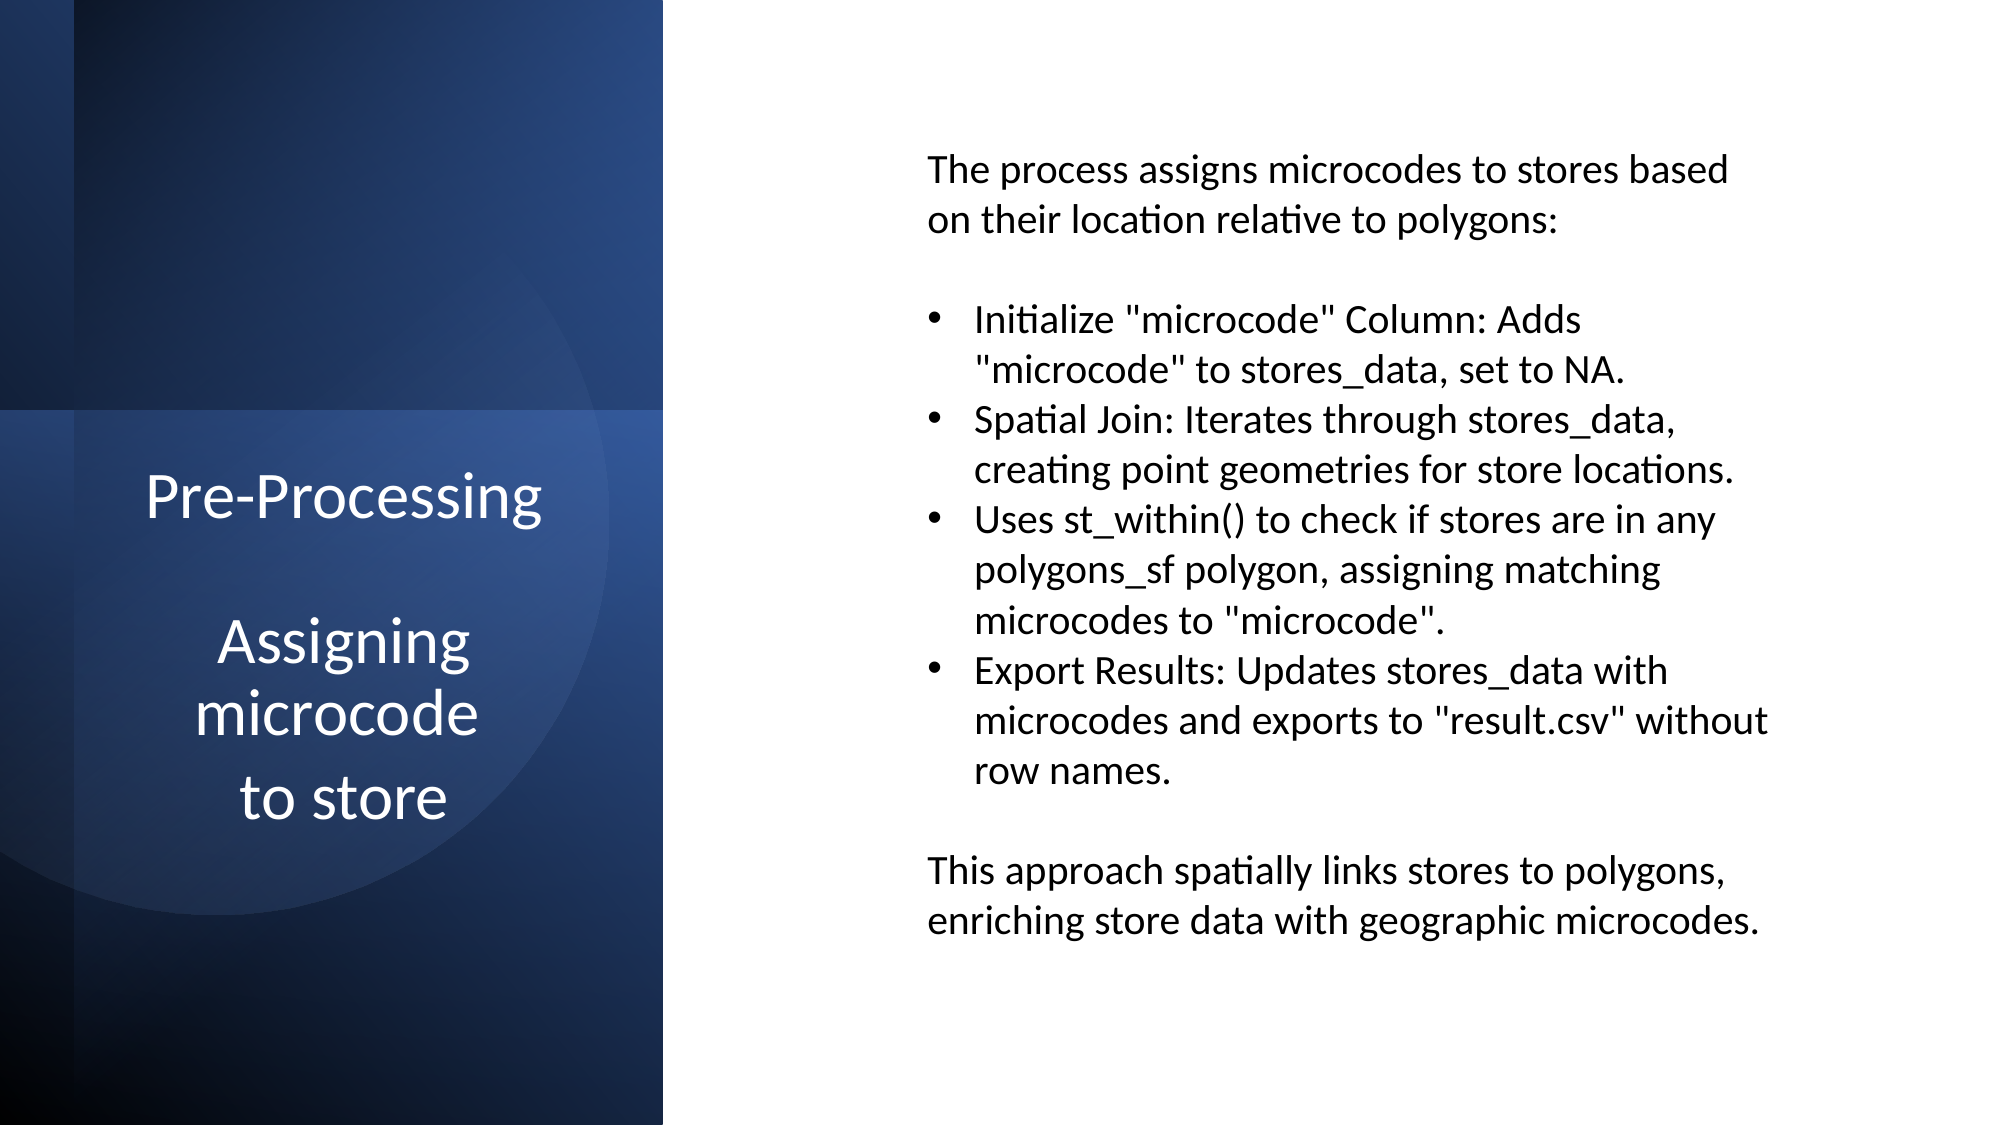

The process assigns microcodes to stores based on their location relative to polygons:

Initialize "microcode" Column: Adds "microcode" to stores_data, set to NA.
Spatial Join: Iterates through stores_data, creating point geometries for store locations.
Uses st_within() to check if stores are in any polygons_sf polygon, assigning matching microcodes to "microcode".
Export Results: Updates stores_data with microcodes and exports to "result.csv" without row names.

This approach spatially links stores to polygons, enriching store data with geographic microcodes.

Pre-Processing
Assigning microcode
to store